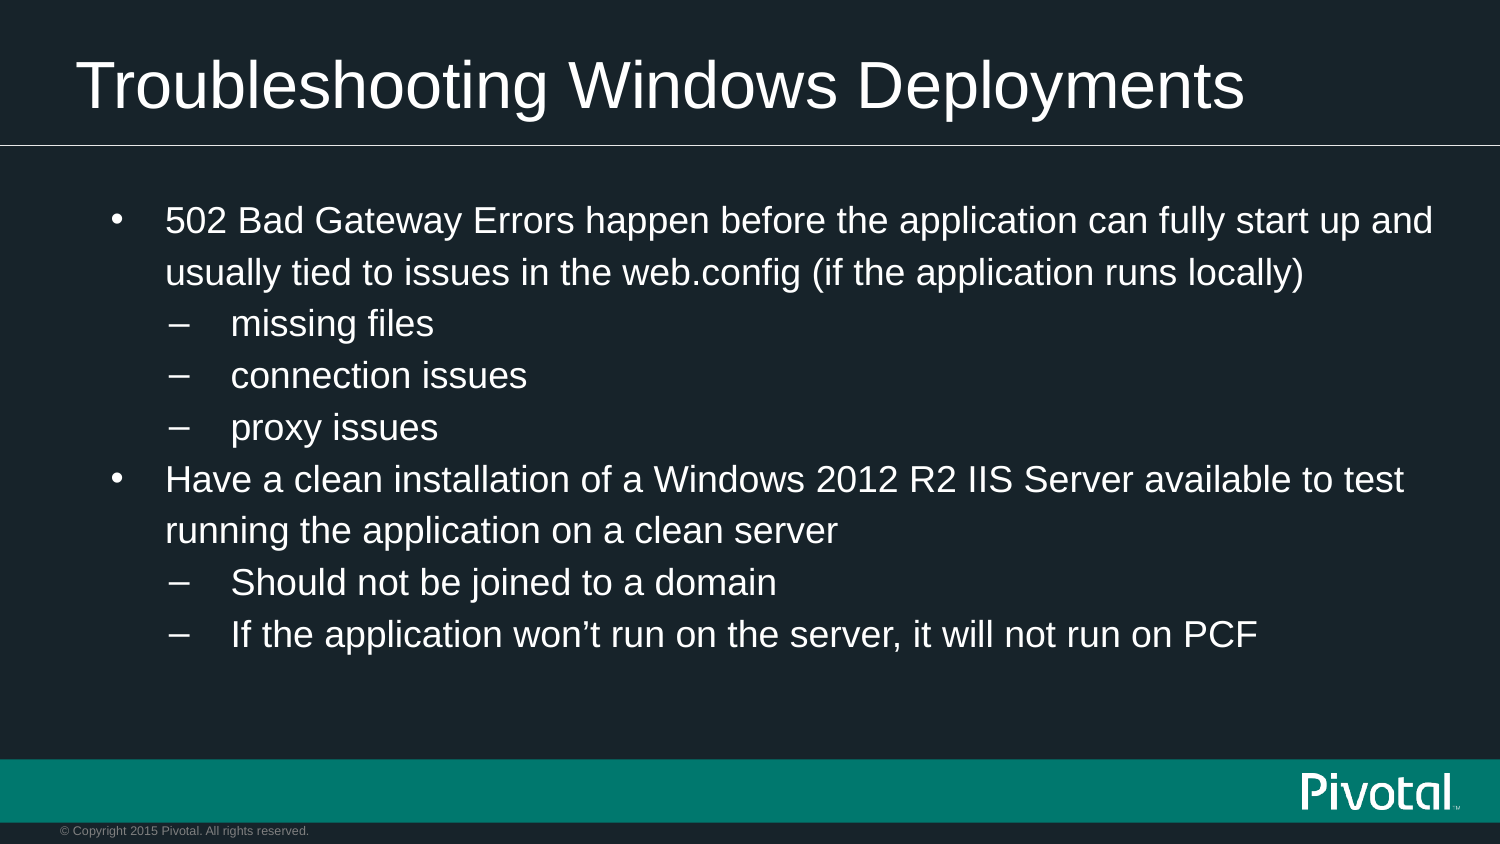

# Troubleshooting Windows Deployments
502 Bad Gateway Errors happen before the application can fully start up and usually tied to issues in the web.config (if the application runs locally)
missing files
connection issues
proxy issues
Have a clean installation of a Windows 2012 R2 IIS Server available to test running the application on a clean server
Should not be joined to a domain
If the application won’t run on the server, it will not run on PCF